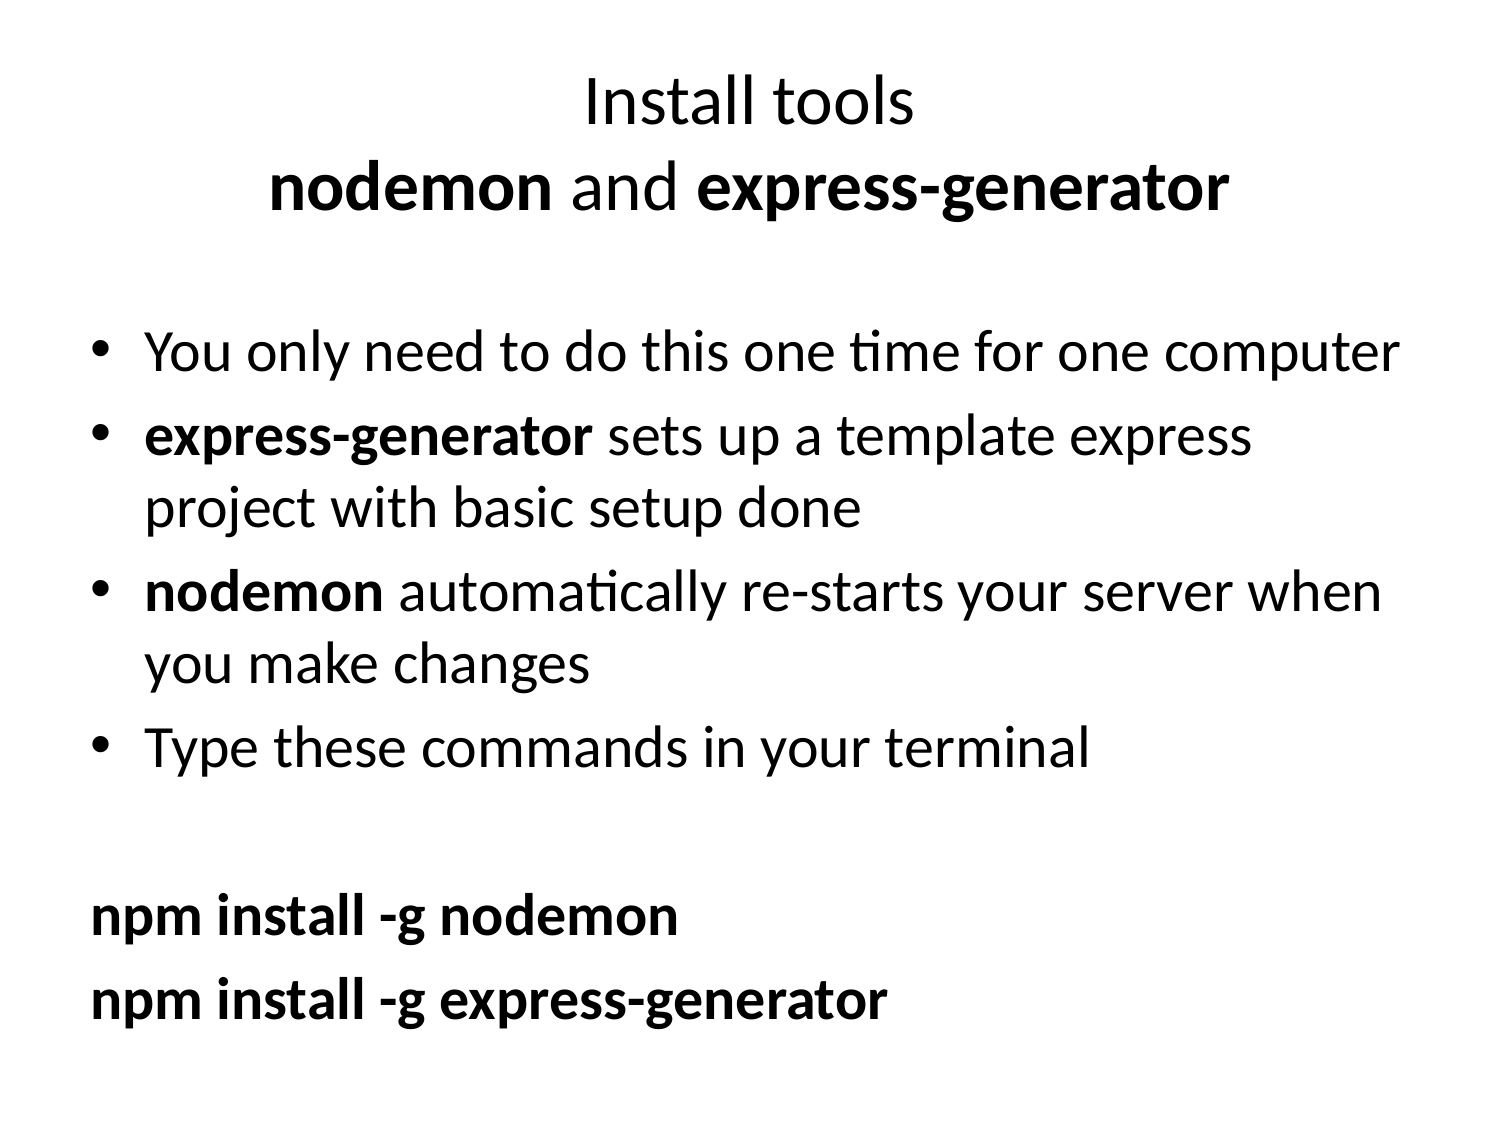

# Install tools nodemon and express-generator
You only need to do this one time for one computer
express-generator sets up a template express project with basic setup done
nodemon automatically re-starts your server when you make changes
Type these commands in your terminal

npm install -g nodemon
npm install -g express-generator